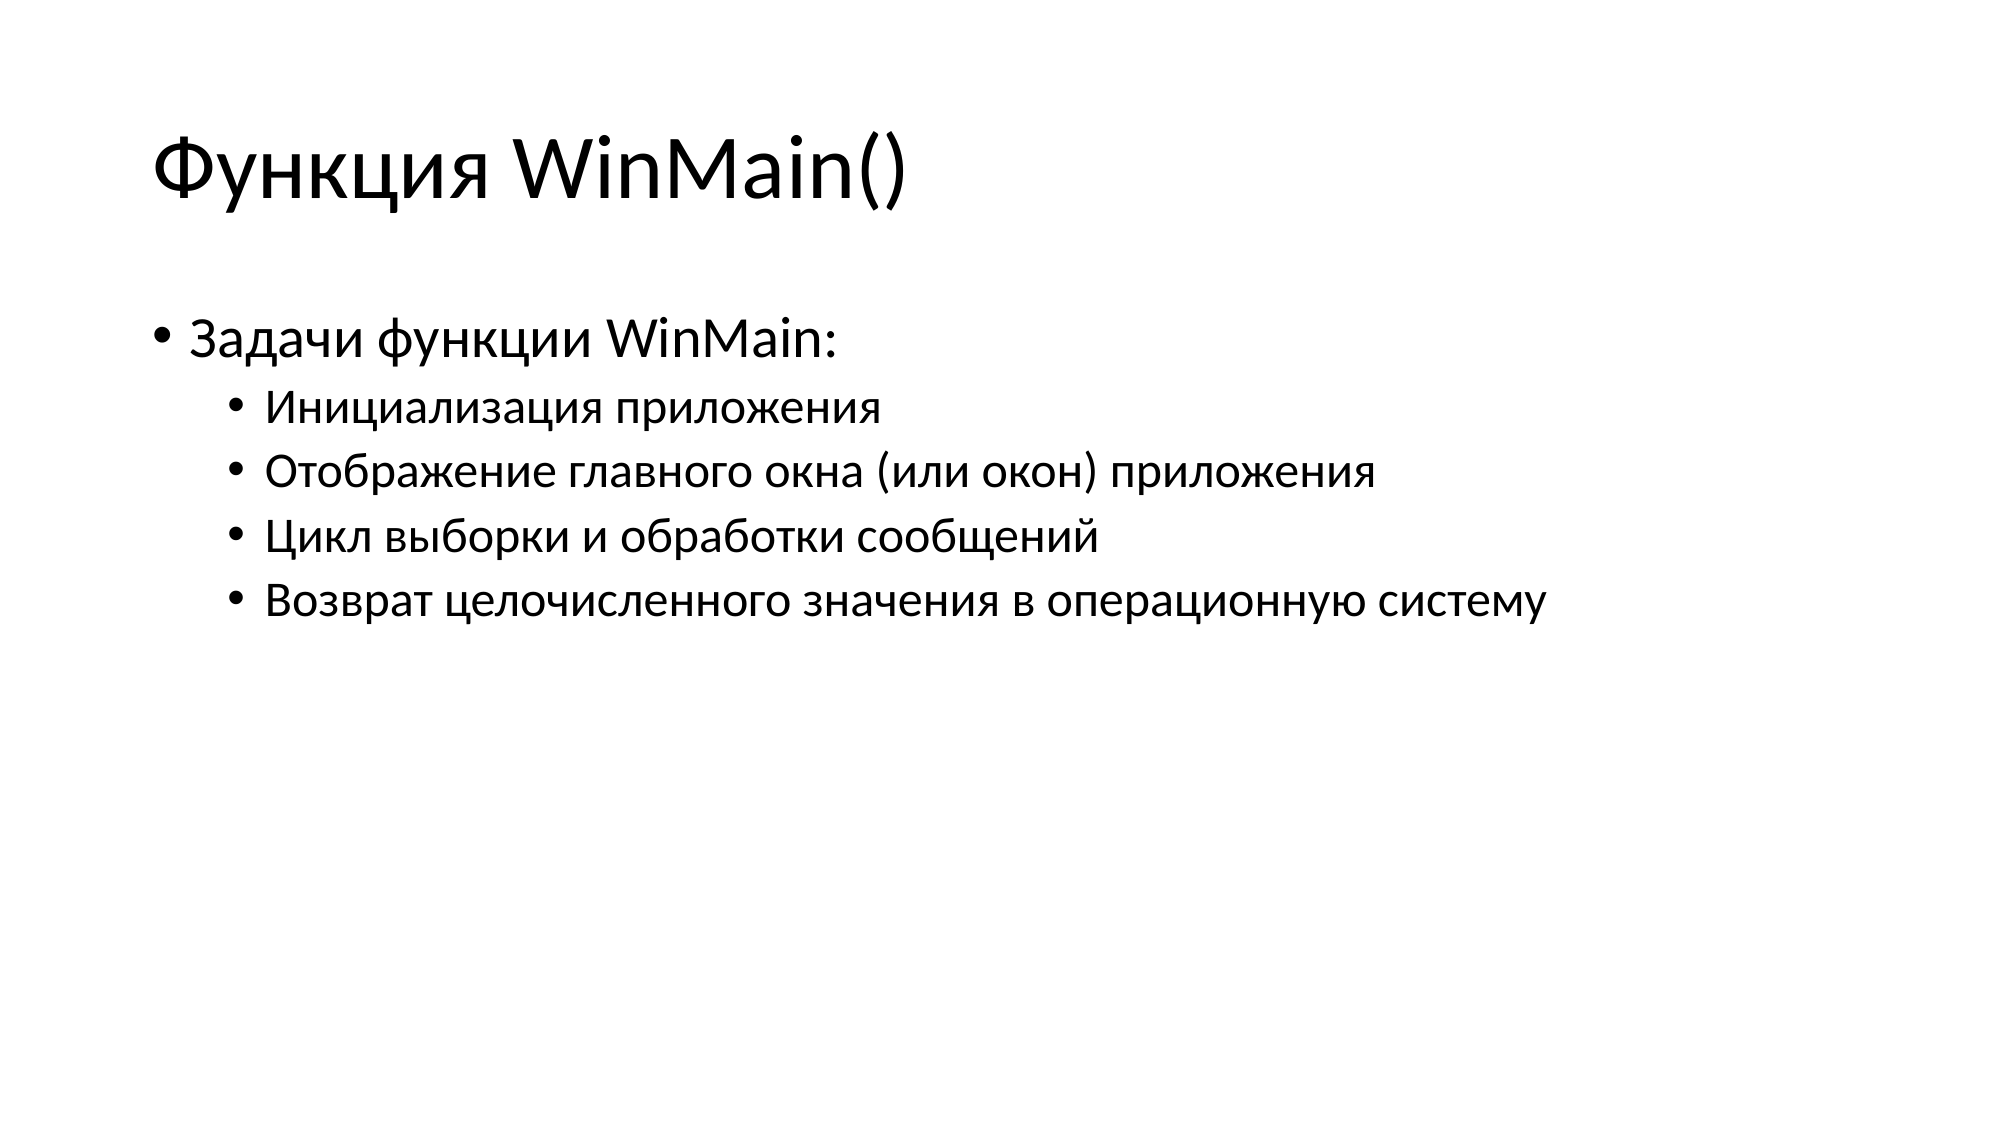

# Функция WinMain()
Задачи функции WinMain:
Инициализация приложения
Отображение главного окна (или окон) приложения
Цикл выборки и обработки сообщений
Возврат целочисленного значения в операционную систему